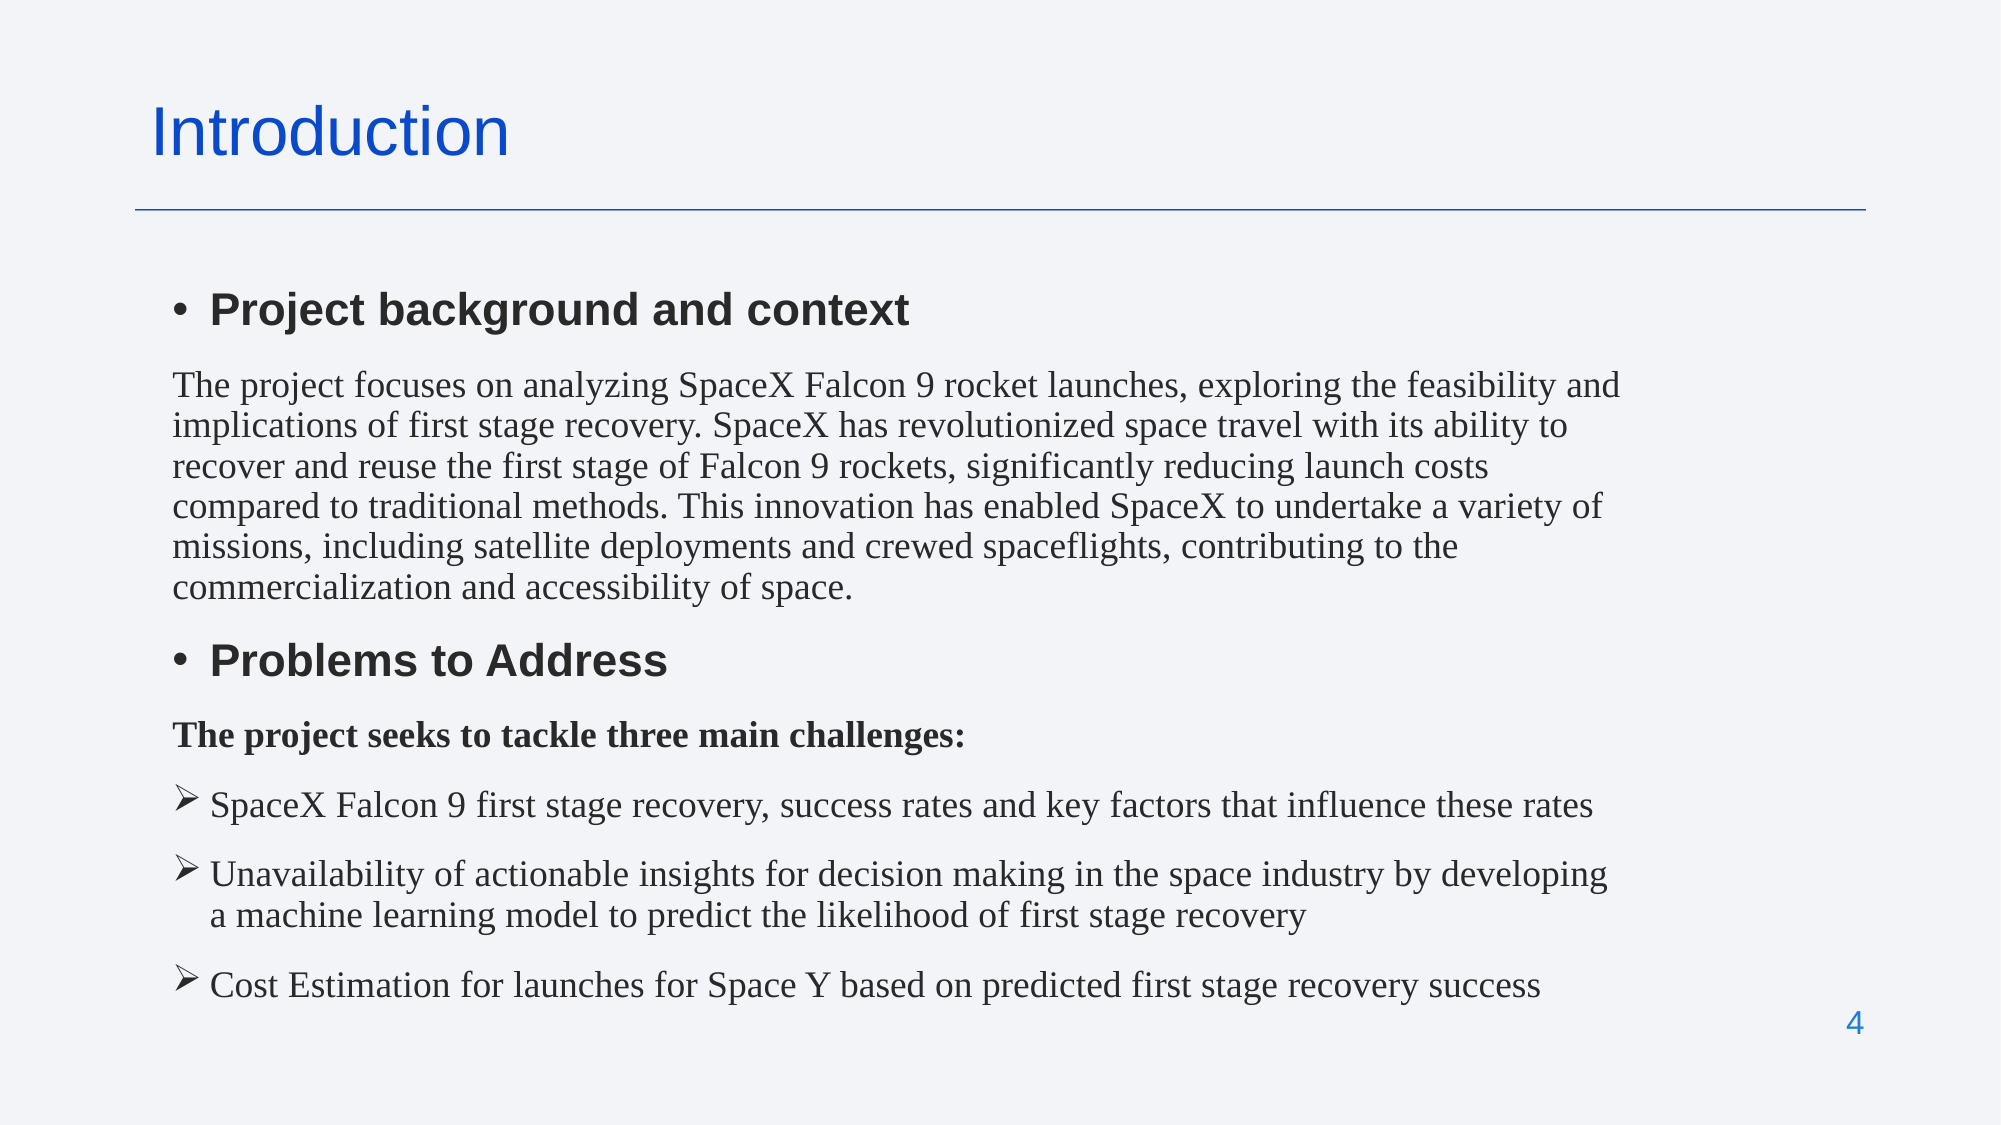

Introduction
Project background and context
The project focuses on analyzing SpaceX Falcon 9 rocket launches, exploring the feasibility and implications of first stage recovery. SpaceX has revolutionized space travel with its ability to recover and reuse the first stage of Falcon 9 rockets, significantly reducing launch costs compared to traditional methods. This innovation has enabled SpaceX to undertake a variety of missions, including satellite deployments and crewed spaceflights, contributing to the commercialization and accessibility of space.
Problems to Address
The project seeks to tackle three main challenges:
SpaceX Falcon 9 first stage recovery, success rates and key factors that influence these rates
Unavailability of actionable insights for decision making in the space industry by developing a machine learning model to predict the likelihood of first stage recovery
Cost Estimation for launches for Space Y based on predicted first stage recovery success

4